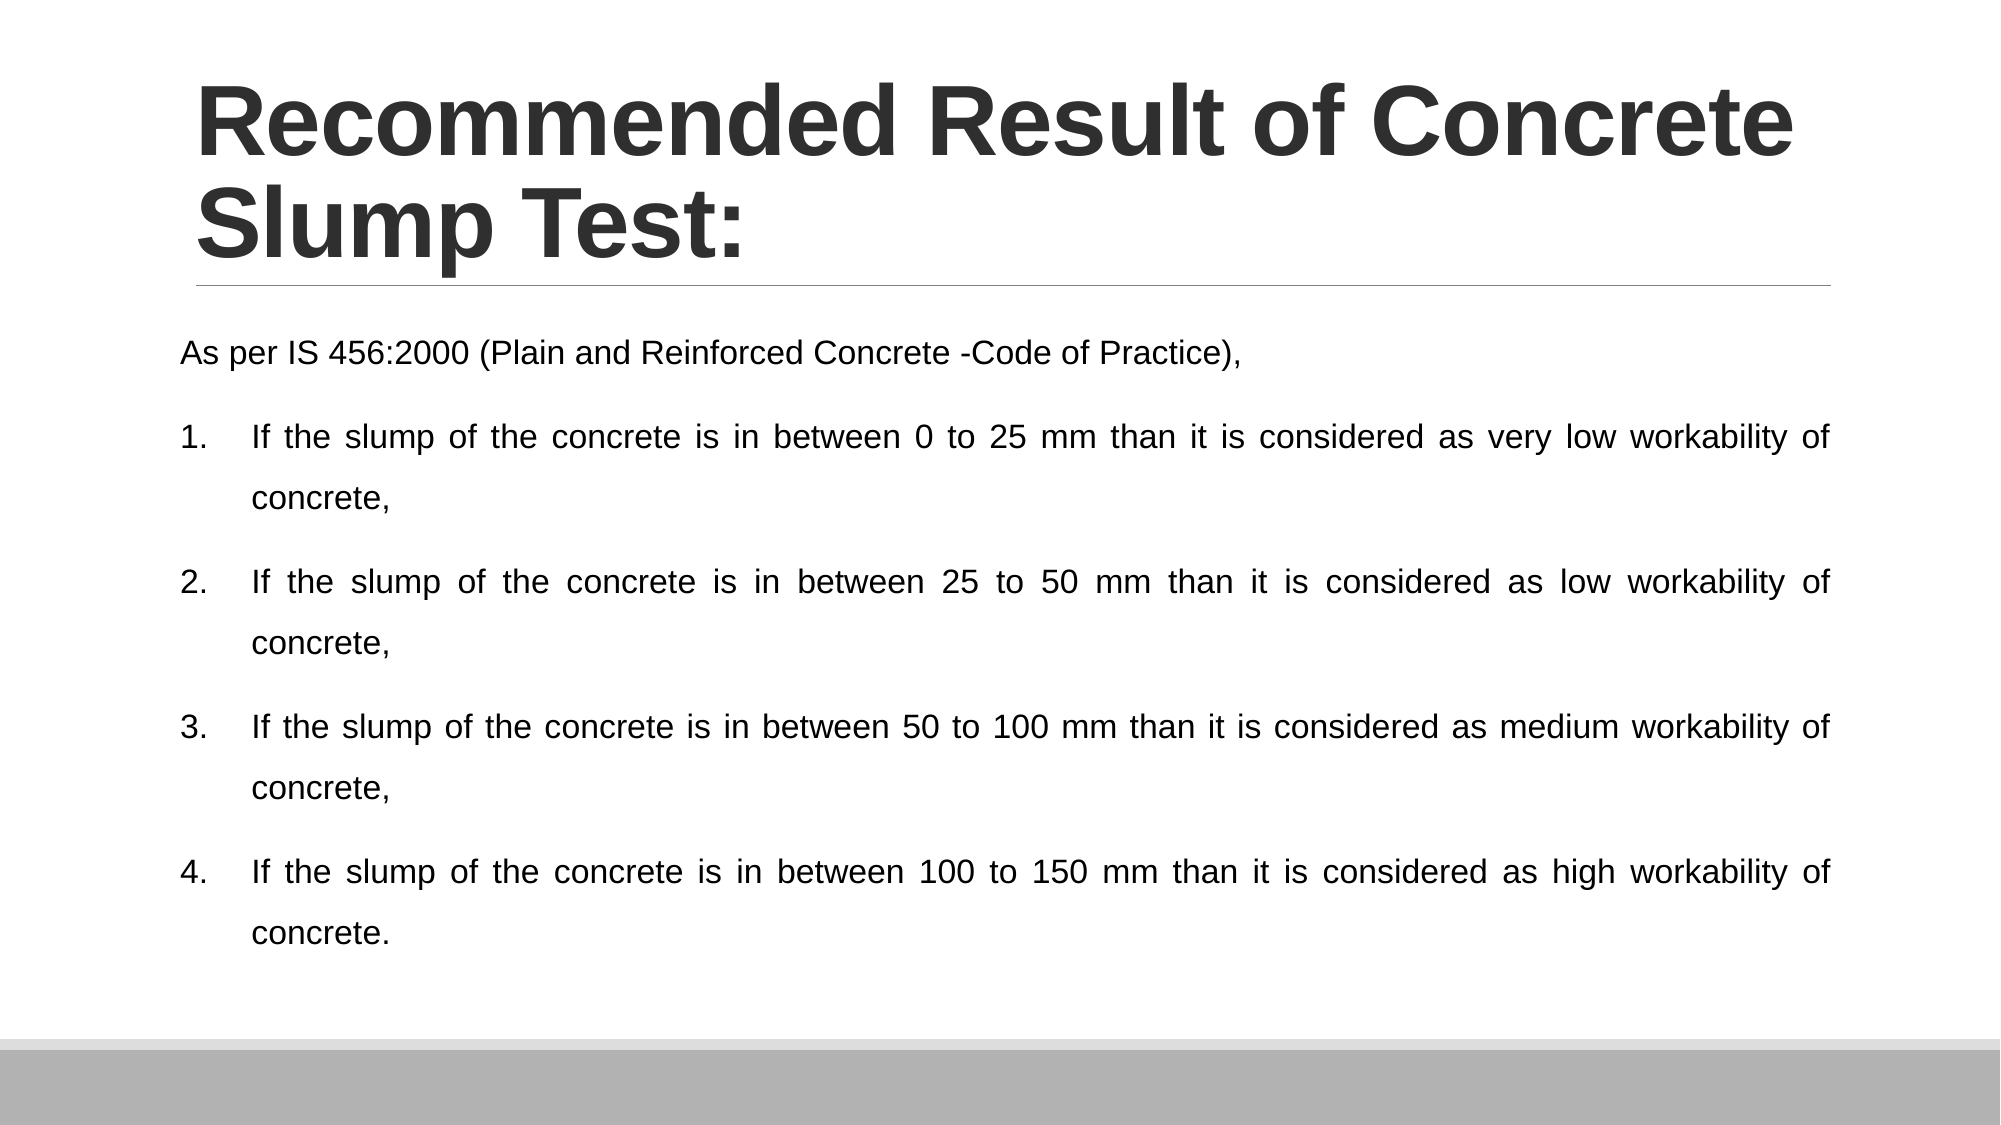

# Recommended Result of Concrete Slump Test:
As per IS 456:2000 (Plain and Reinforced Concrete -Code of Practice),
If the slump of the concrete is in between 0 to 25 mm than it is considered as very low workability of concrete,
If the slump of the concrete is in between 25 to 50 mm than it is considered as low workability of concrete,
If the slump of the concrete is in between 50 to 100 mm than it is considered as medium workability of concrete,
If the slump of the concrete is in between 100 to 150 mm than it is considered as high workability of concrete.